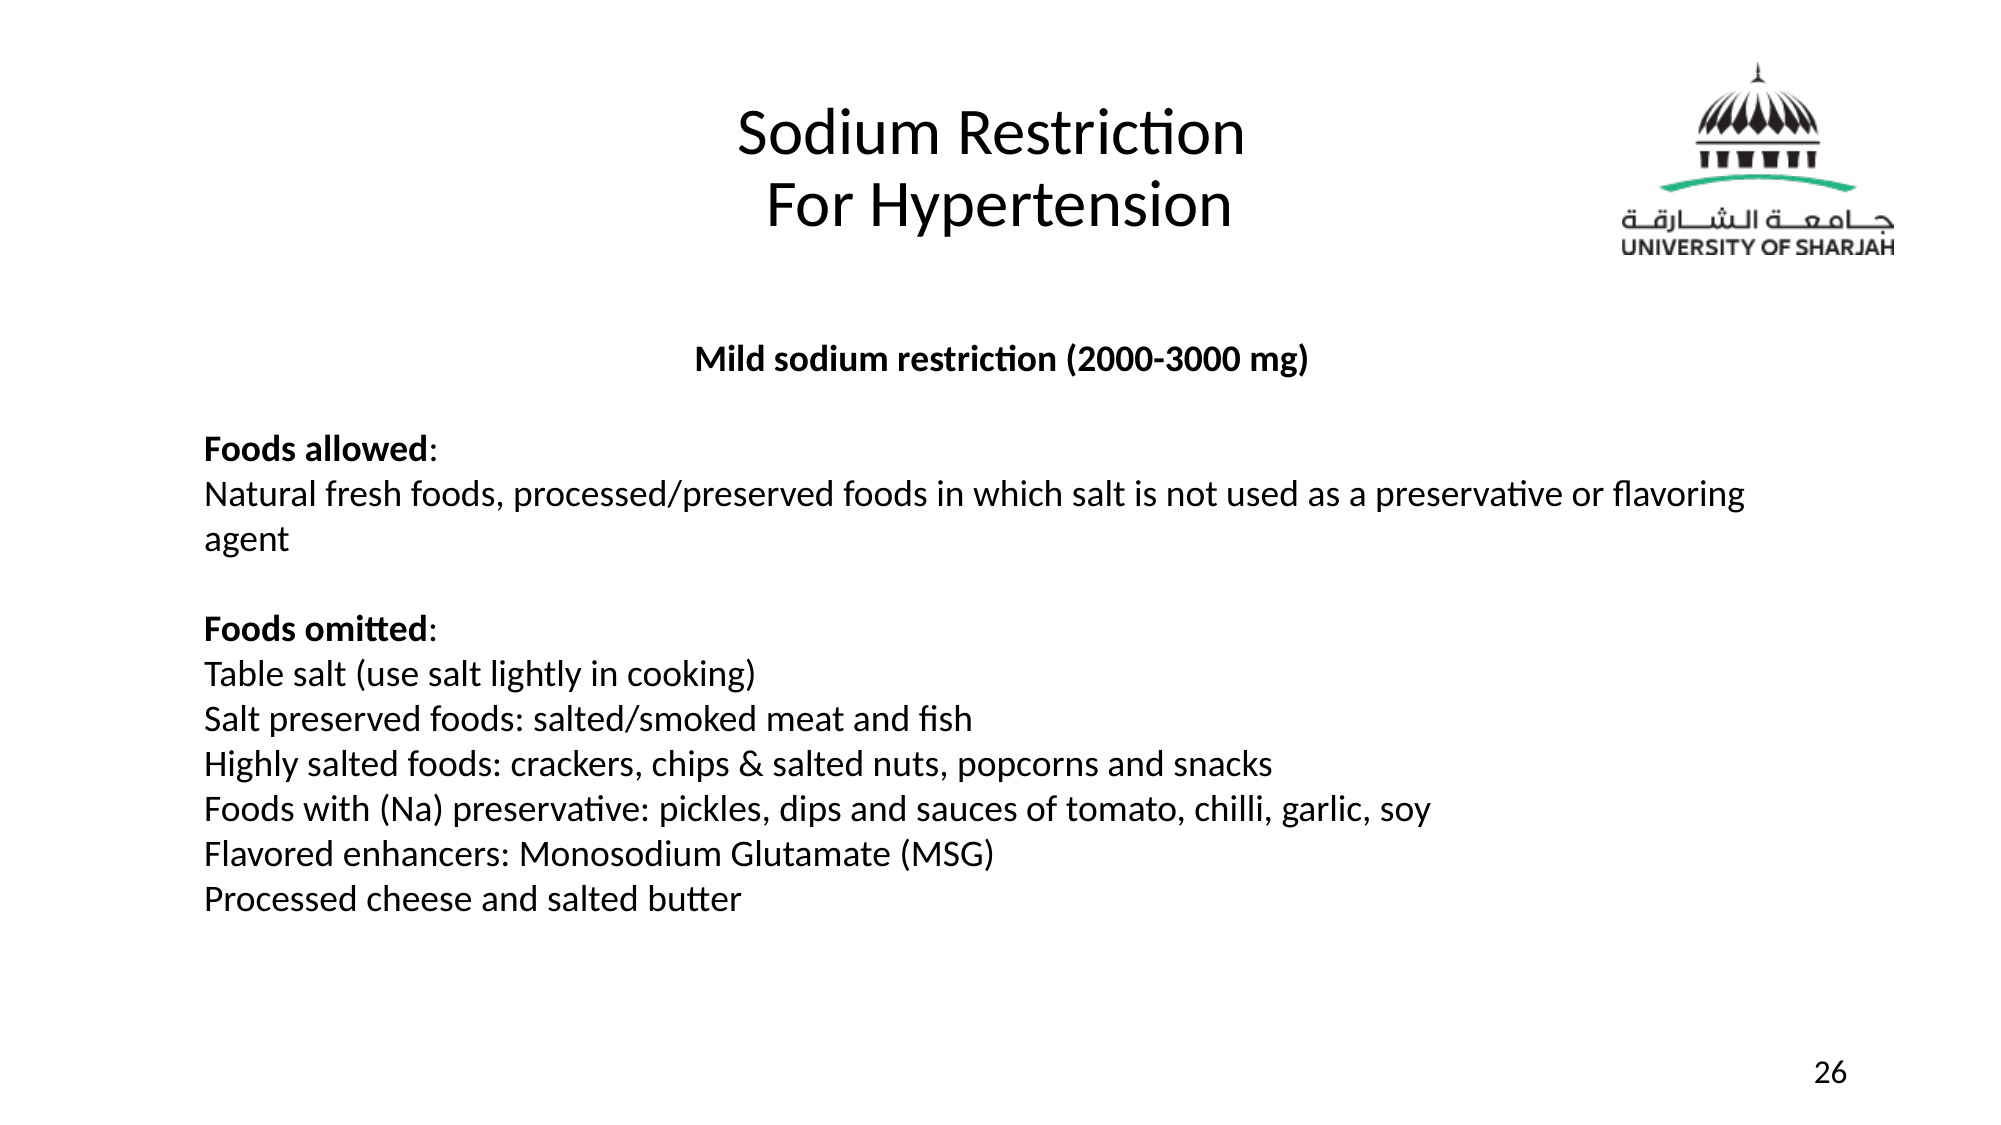

# Sodium Restriction
For Hypertension
Mild sodium restriction (2000-3000 mg)

Foods allowed:
Natural fresh foods, processed/preserved foods in which salt is not used as a preservative or flavoring agent

Foods omitted:
Table salt (use salt lightly in cooking)
Salt preserved foods: salted/smoked meat and fish
Highly salted foods: crackers, chips & salted nuts, popcorns and snacks
Foods with (Na) preservative: pickles, dips and sauces of tomato, chilli, garlic, soy
Flavored enhancers: Monosodium Glutamate (MSG)
Processed cheese and salted butter
26